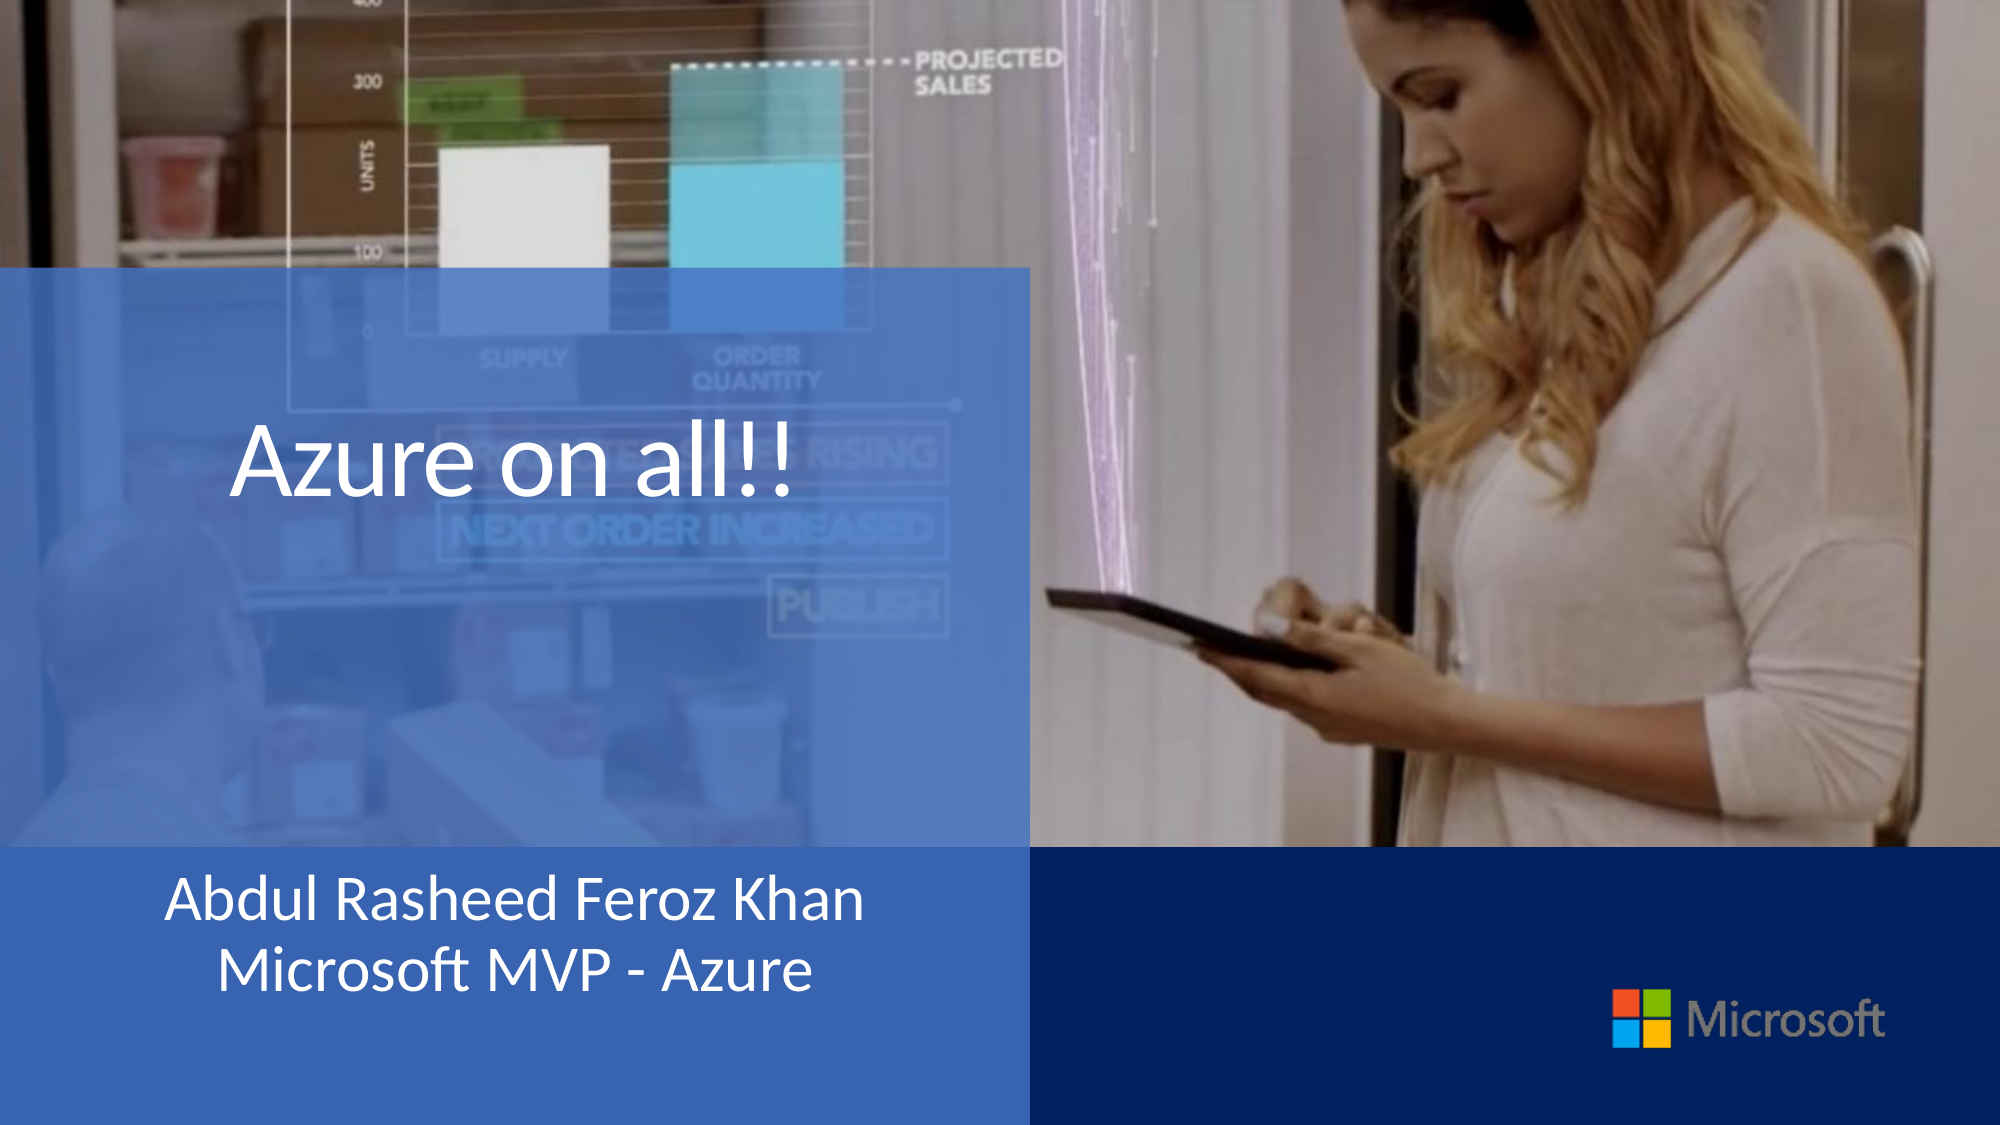

# Azure on all!!

Abdul Rasheed Feroz Khan
Microsoft MVP - Azure